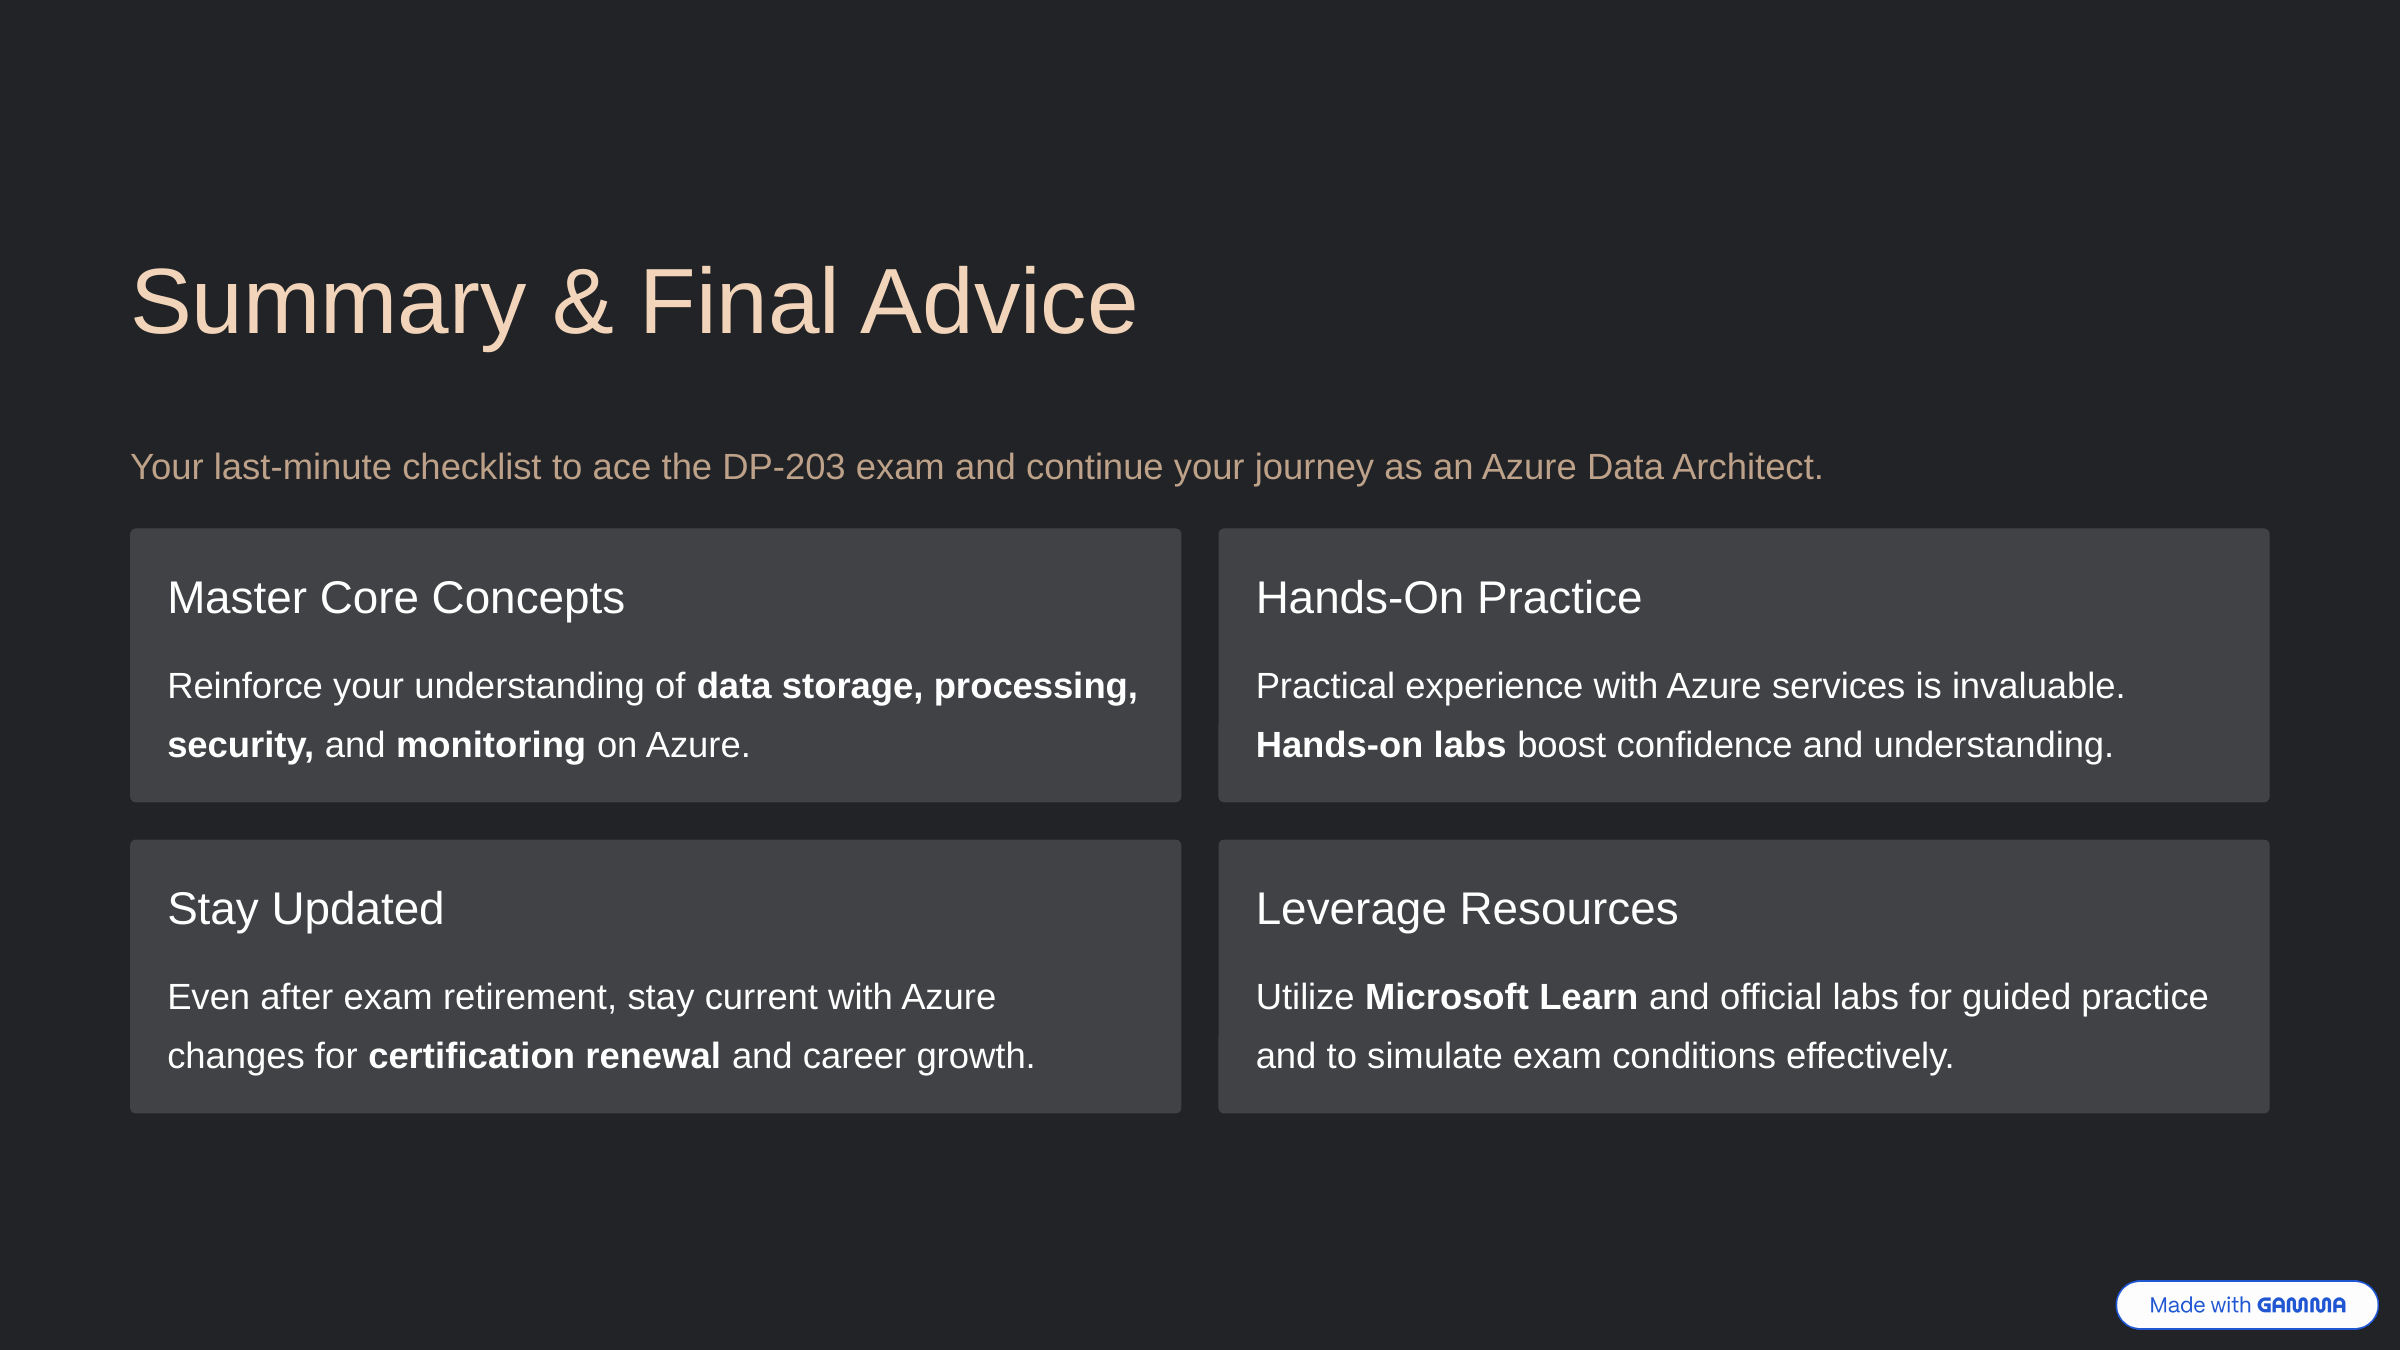

Summary & Final Advice
Your last-minute checklist to ace the DP-203 exam and continue your journey as an Azure Data Architect.

Master Core Concepts
Hands-On Practice
Reinforce your understanding of data storage, processing, security, and monitoring on Azure.
Practical experience with Azure services is invaluable. Hands-on labs boost confidence and understanding.

Stay Updated
Leverage Resources
Even after exam retirement, stay current with Azure changes for certification renewal and career growth.
Utilize Microsoft Learn and official labs for guided practice and to simulate exam conditions effectively.